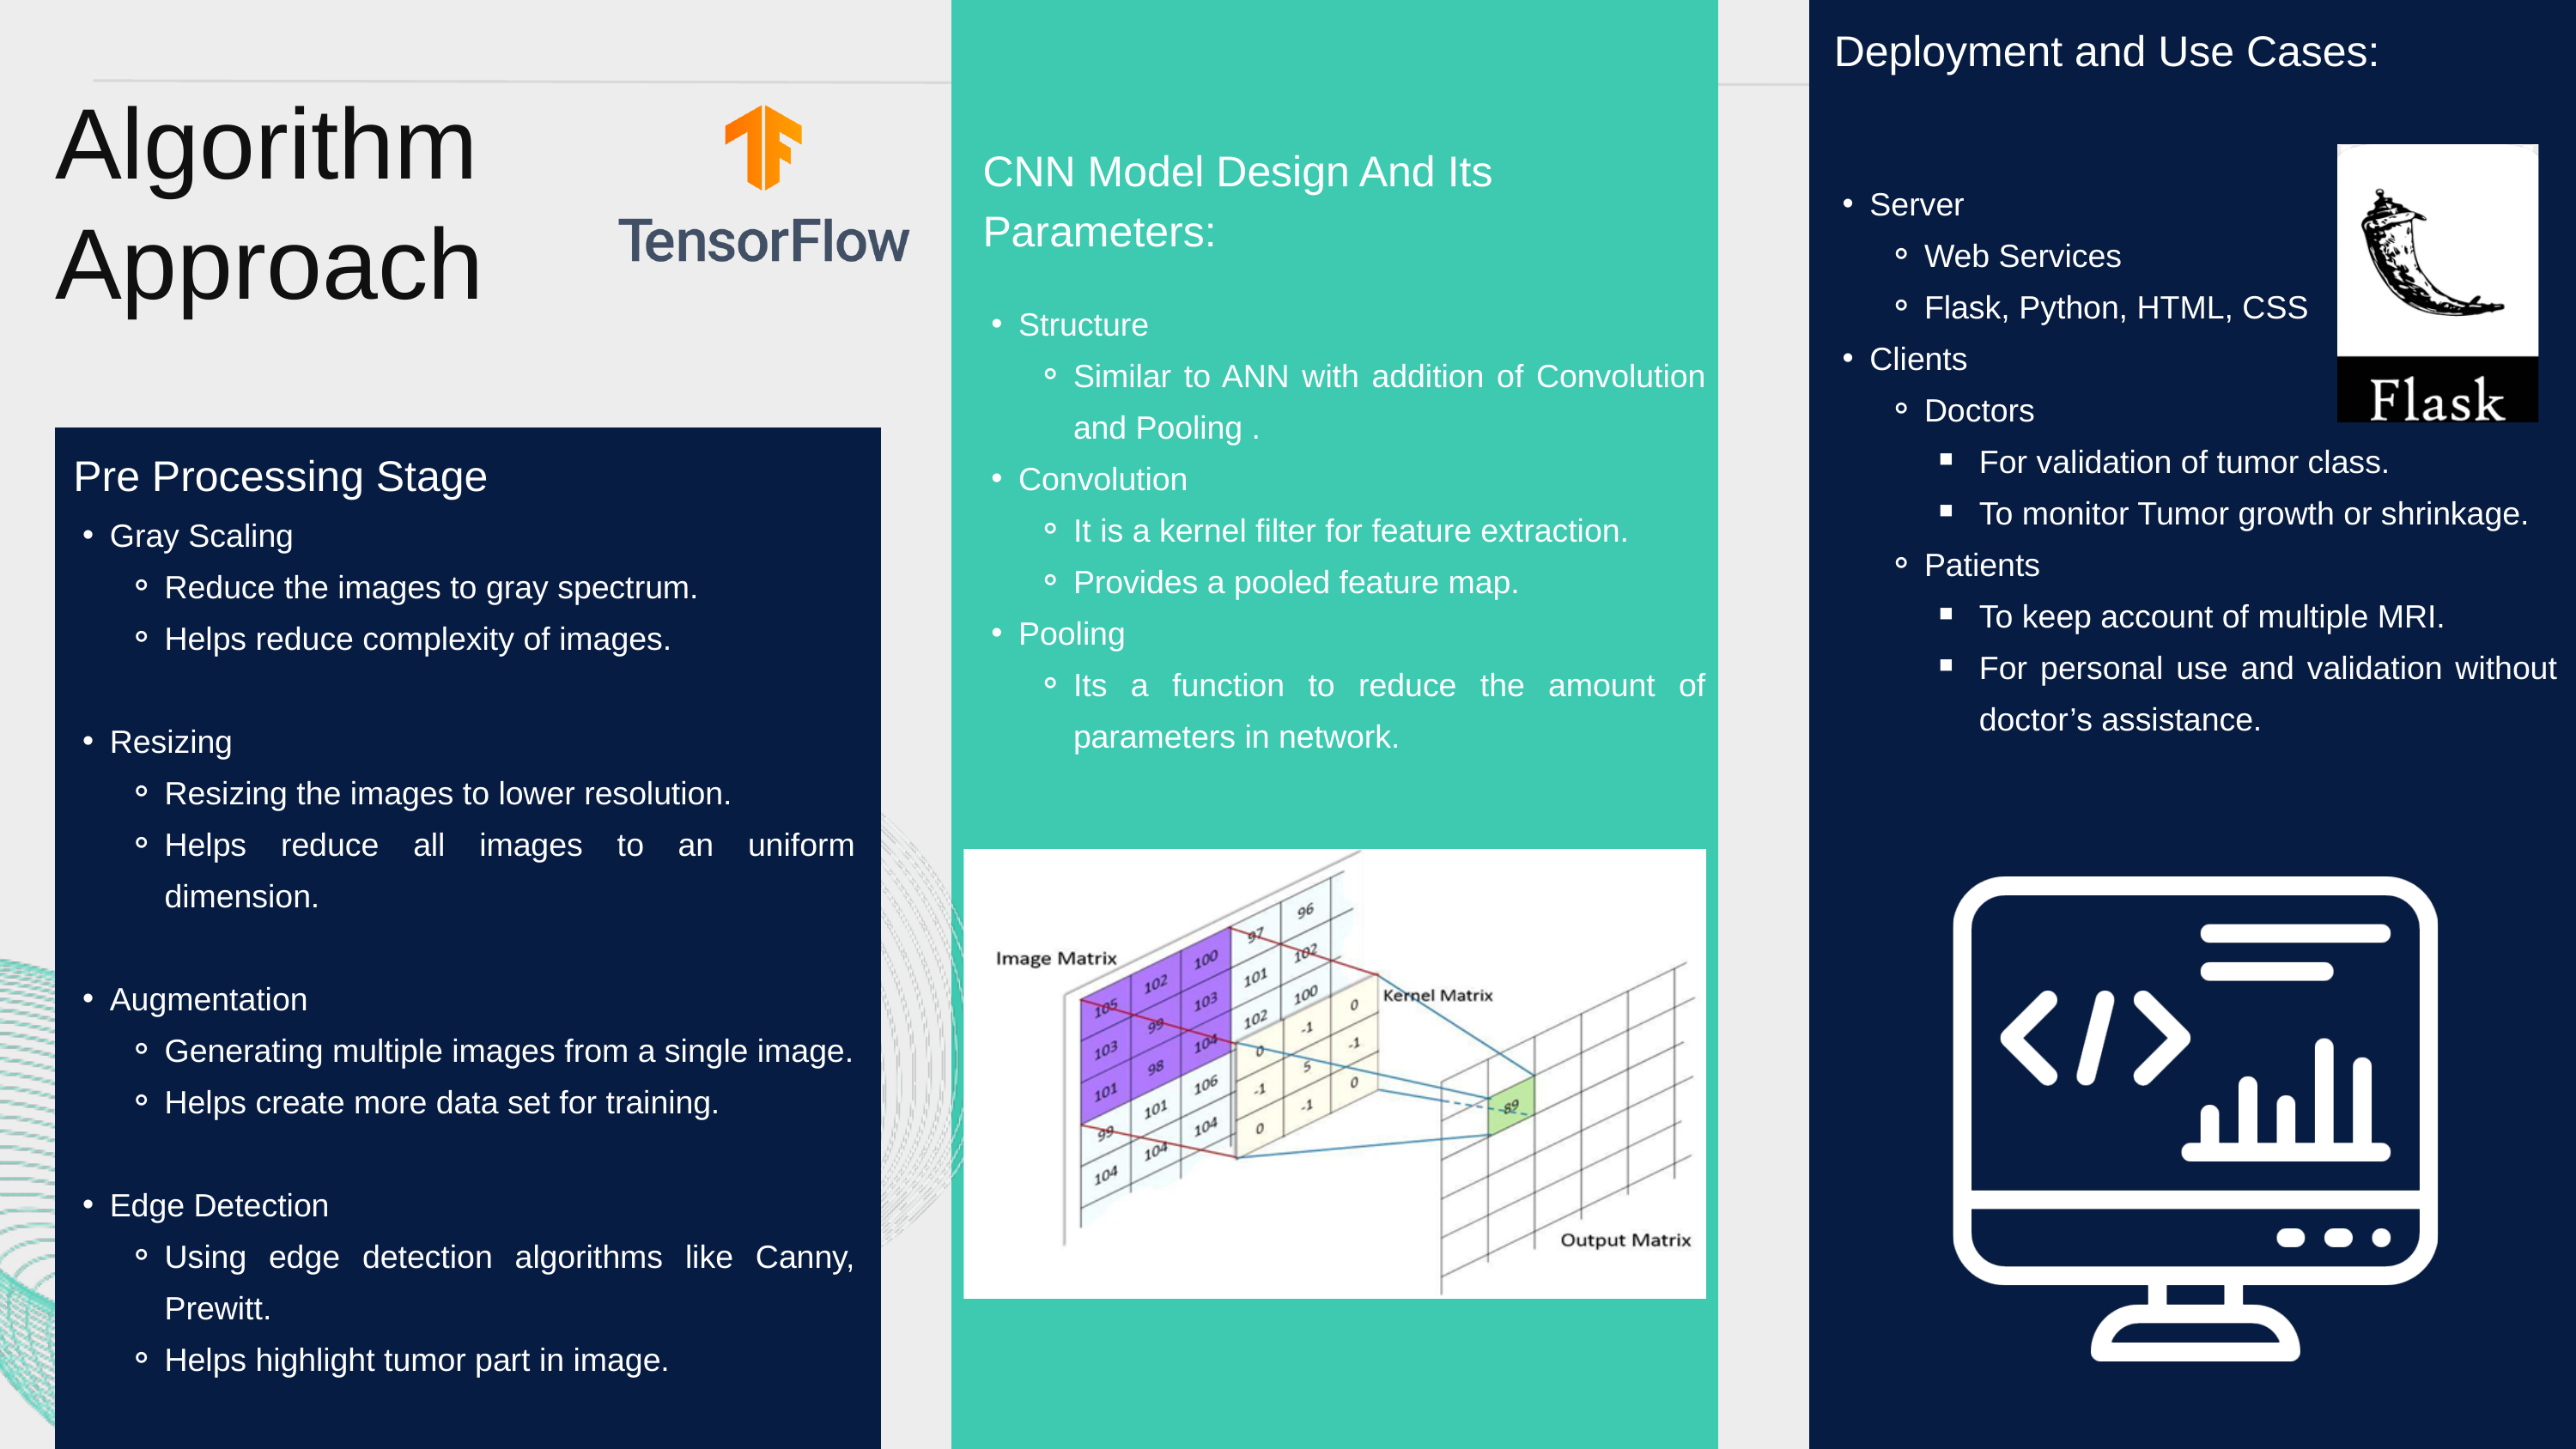

Deployment and Use Cases:

Algorithm Approach

CNN Model Design And Its Parameters:

Server
Web Services
Flask, Python, HTML, CSS
Clients
Doctors
For validation of tumor class.
To monitor Tumor growth or shrinkage.
Patients
To keep account of multiple MRI.
For personal use and validation without doctor’s assistance.

Structure
Similar to ANN with addition of Convolution and Pooling .
Convolution
It is a kernel filter for feature extraction.
Provides a pooled feature map.
Pooling
Its a function to reduce the amount of parameters in network.

Pre Processing Stage
Gray Scaling
Reduce the images to gray spectrum.
Helps reduce complexity of images.

Resizing
Resizing the images to lower resolution.
Helps reduce all images to an uniform dimension.

Augmentation
Generating multiple images from a single image.
Helps create more data set for training.

Edge Detection
Using edge detection algorithms like Canny, Prewitt.
Helps highlight tumor part in image.